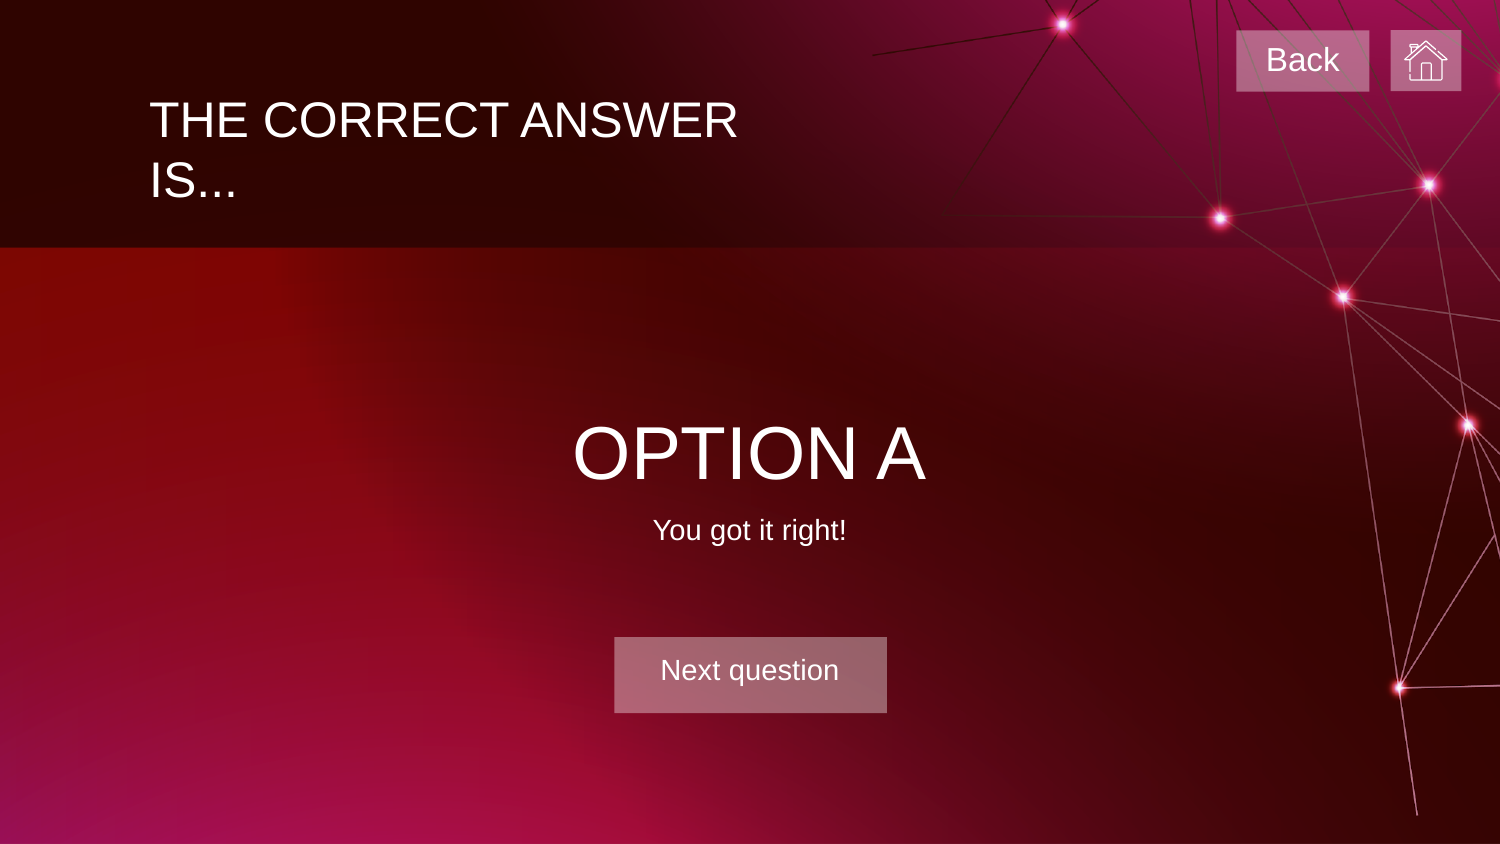

Back

THE CORRECT ANSWER IS...
# OPTION A
You got it right!
Next question